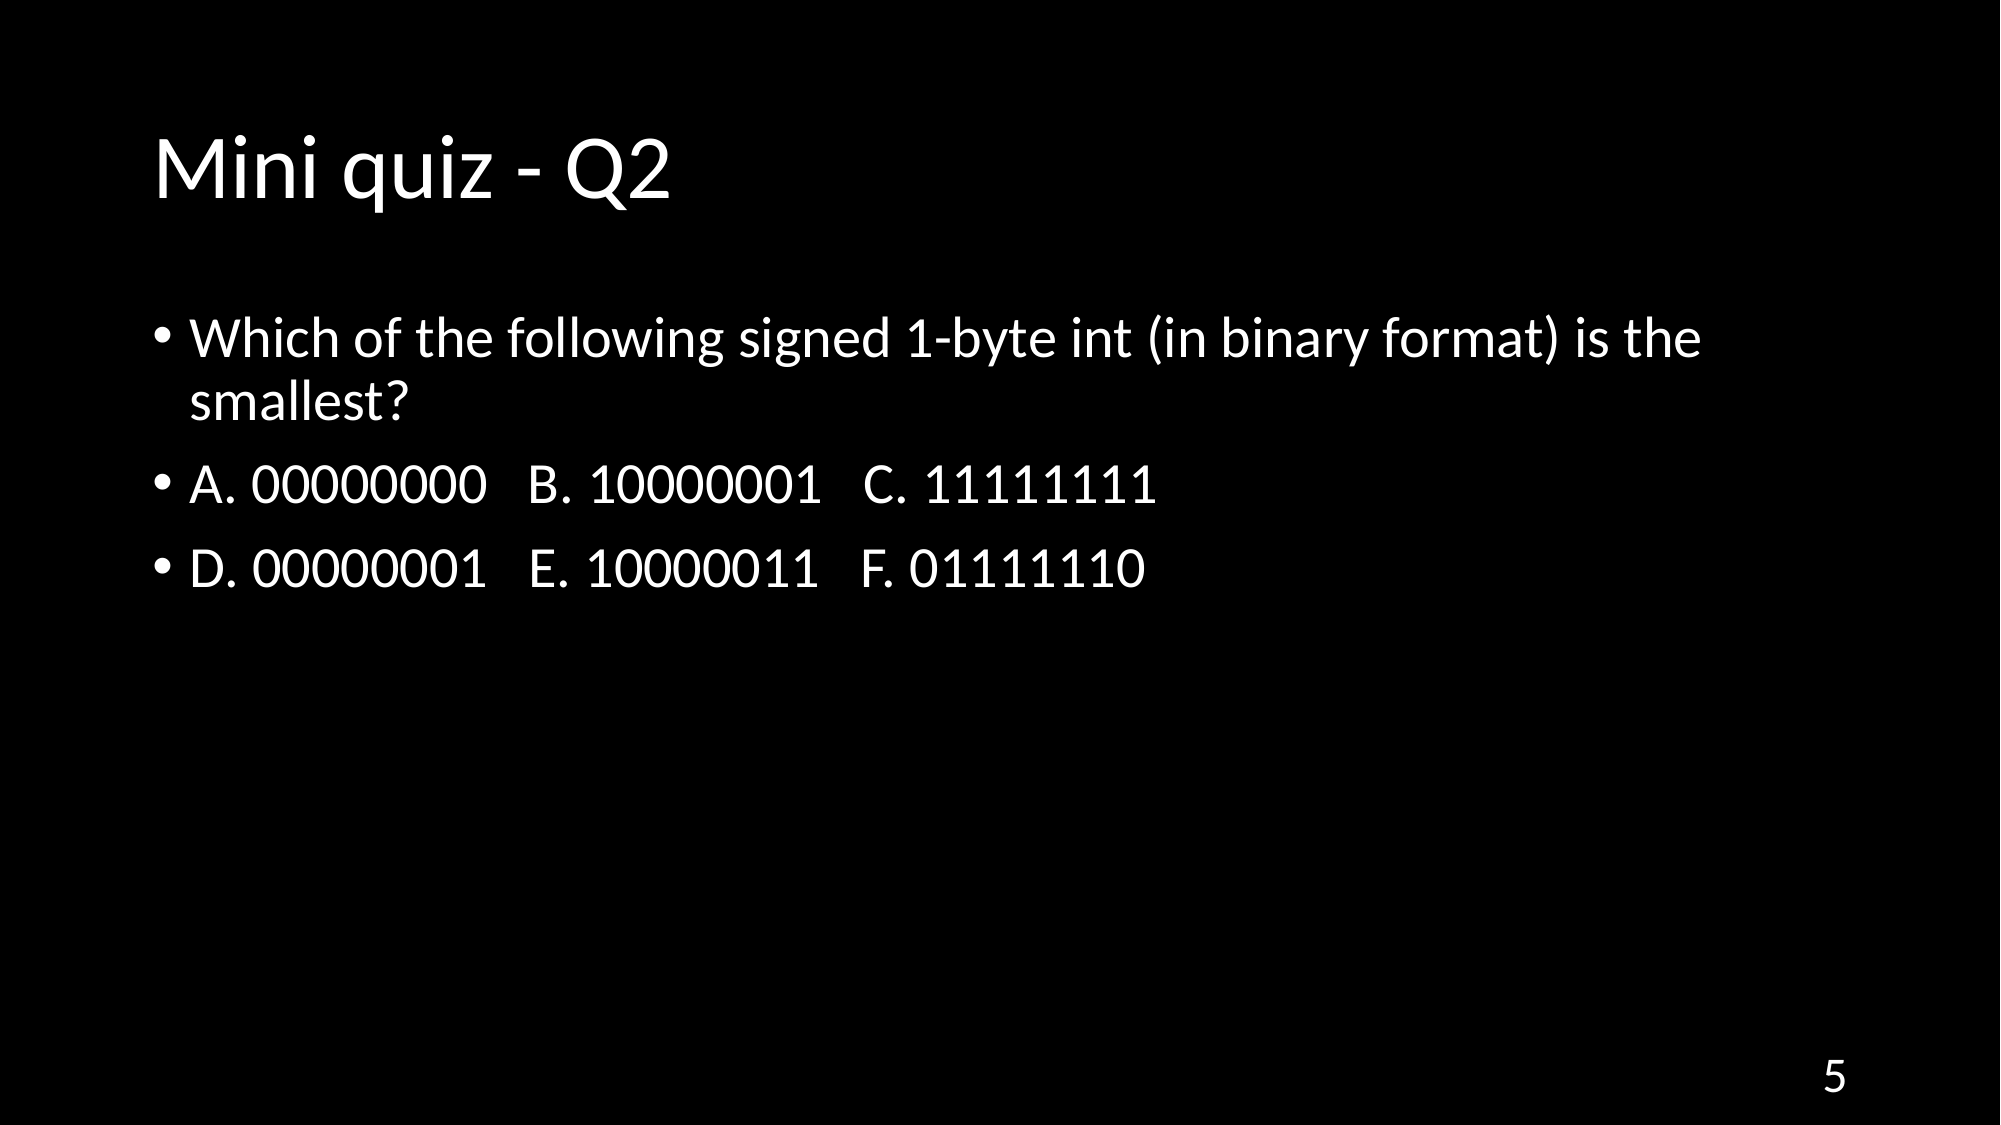

# Mini quiz - Q2
Which of the following signed 1-byte int (in binary format) is the smallest?
A. 00000000   B. 10000001   C. 11111111
D. 00000001   E. 10000011   F. 01111110
5